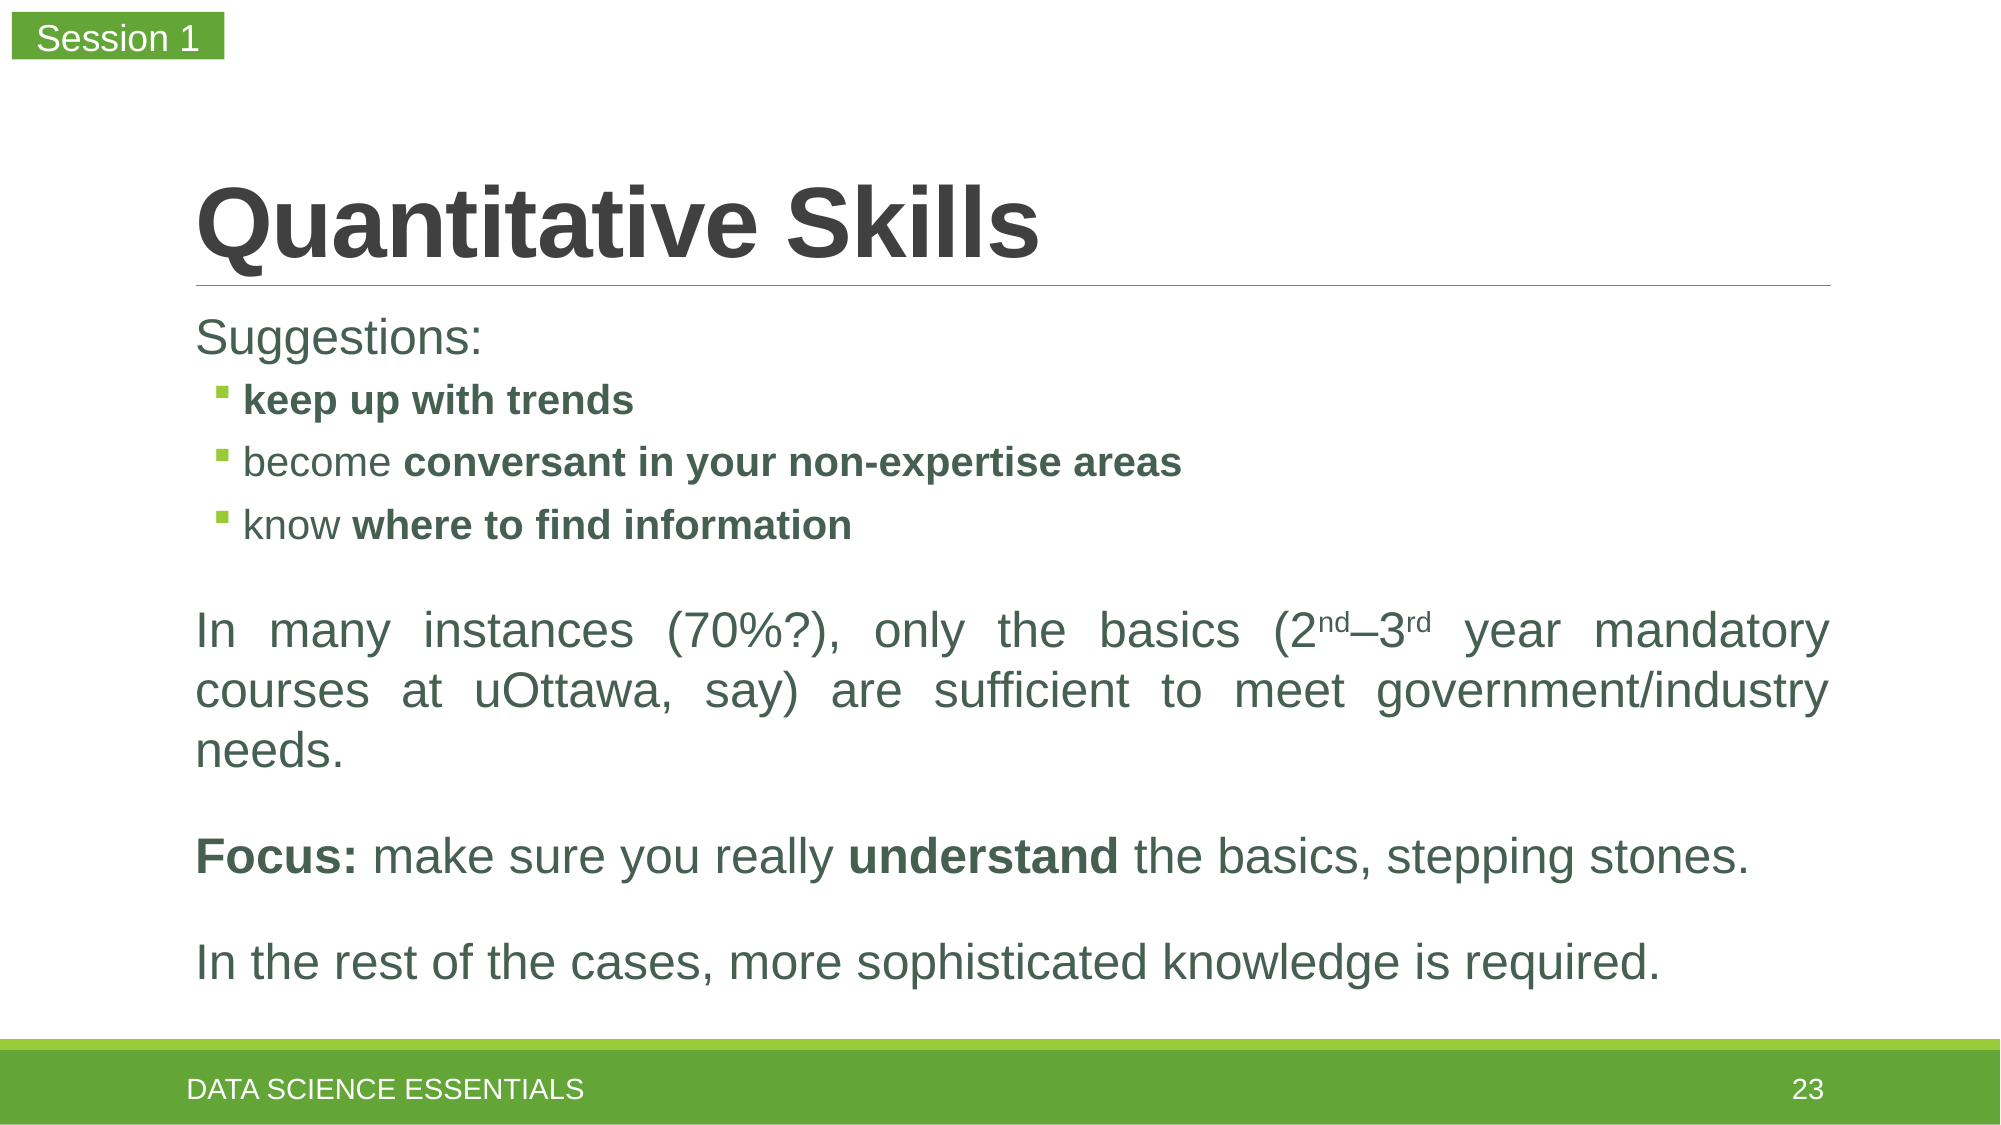

Session 1
# Quantitative Skills
Suggestions:
keep up with trends
become conversant in your non-expertise areas
know where to find information
In many instances (70%?), only the basics (2nd–3rd year mandatory courses at uOttawa, say) are sufficient to meet government/industry needs.
Focus: make sure you really understand the basics, stepping stones.
In the rest of the cases, more sophisticated knowledge is required.
DATA SCIENCE ESSENTIALS
23